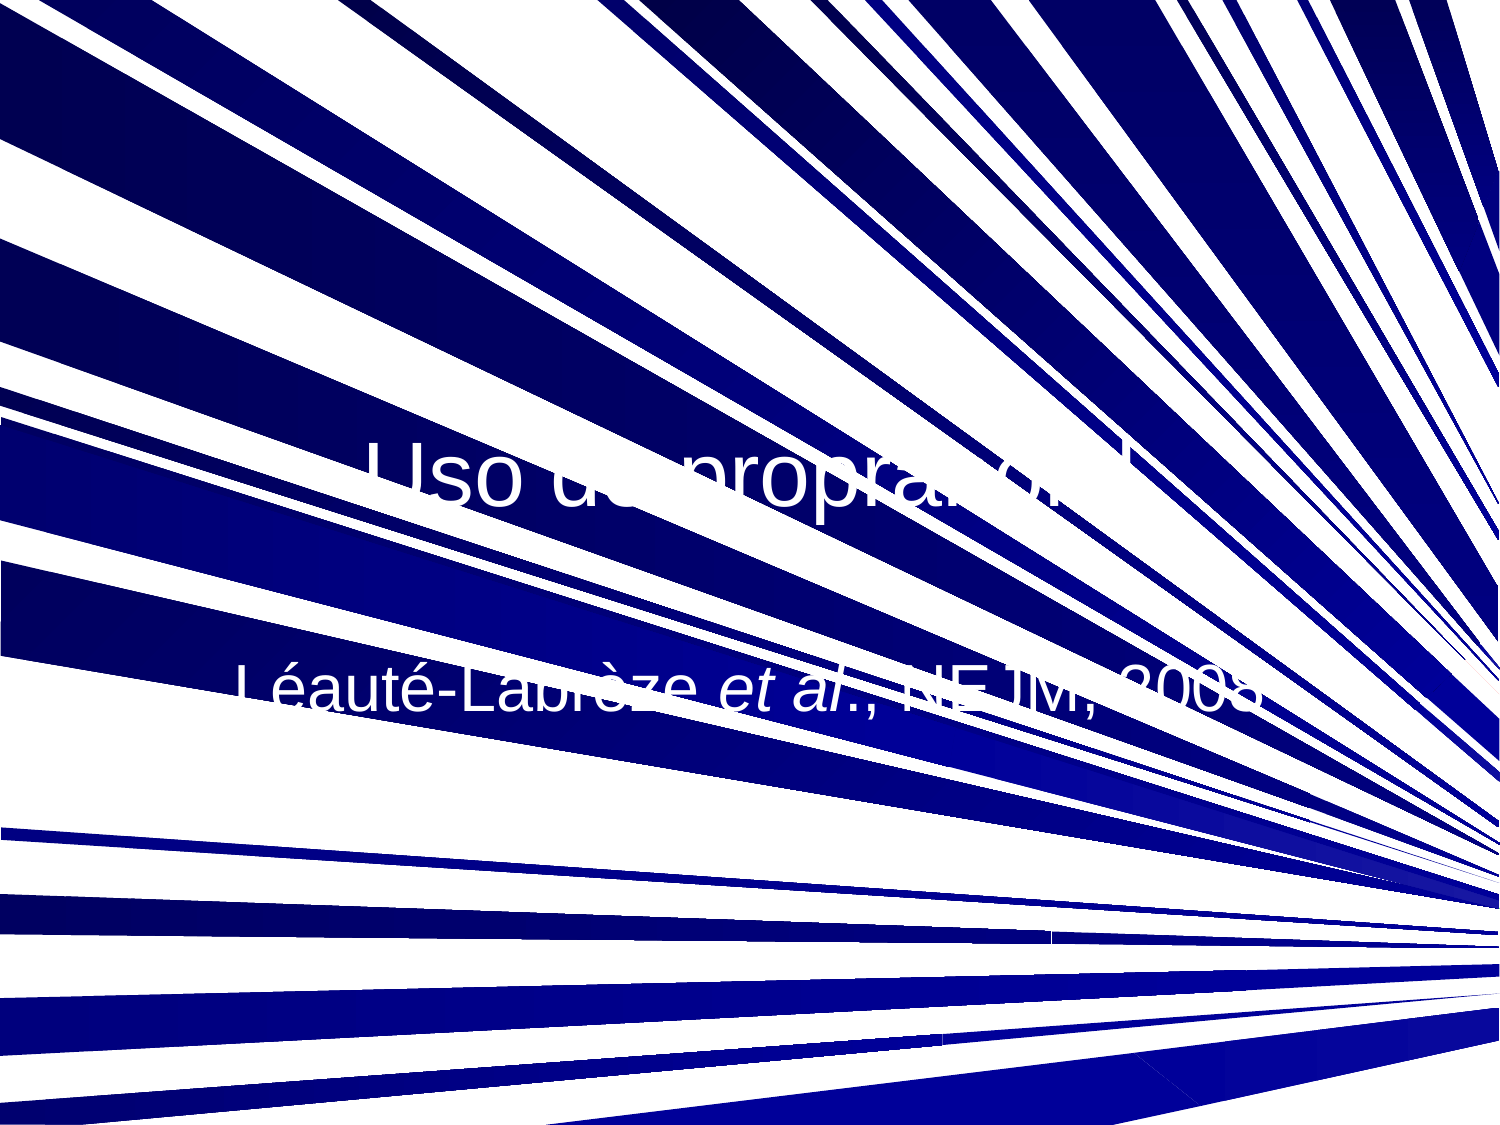

Uso de propranolol
Léauté-Labrèze et al., NEJM, 2008